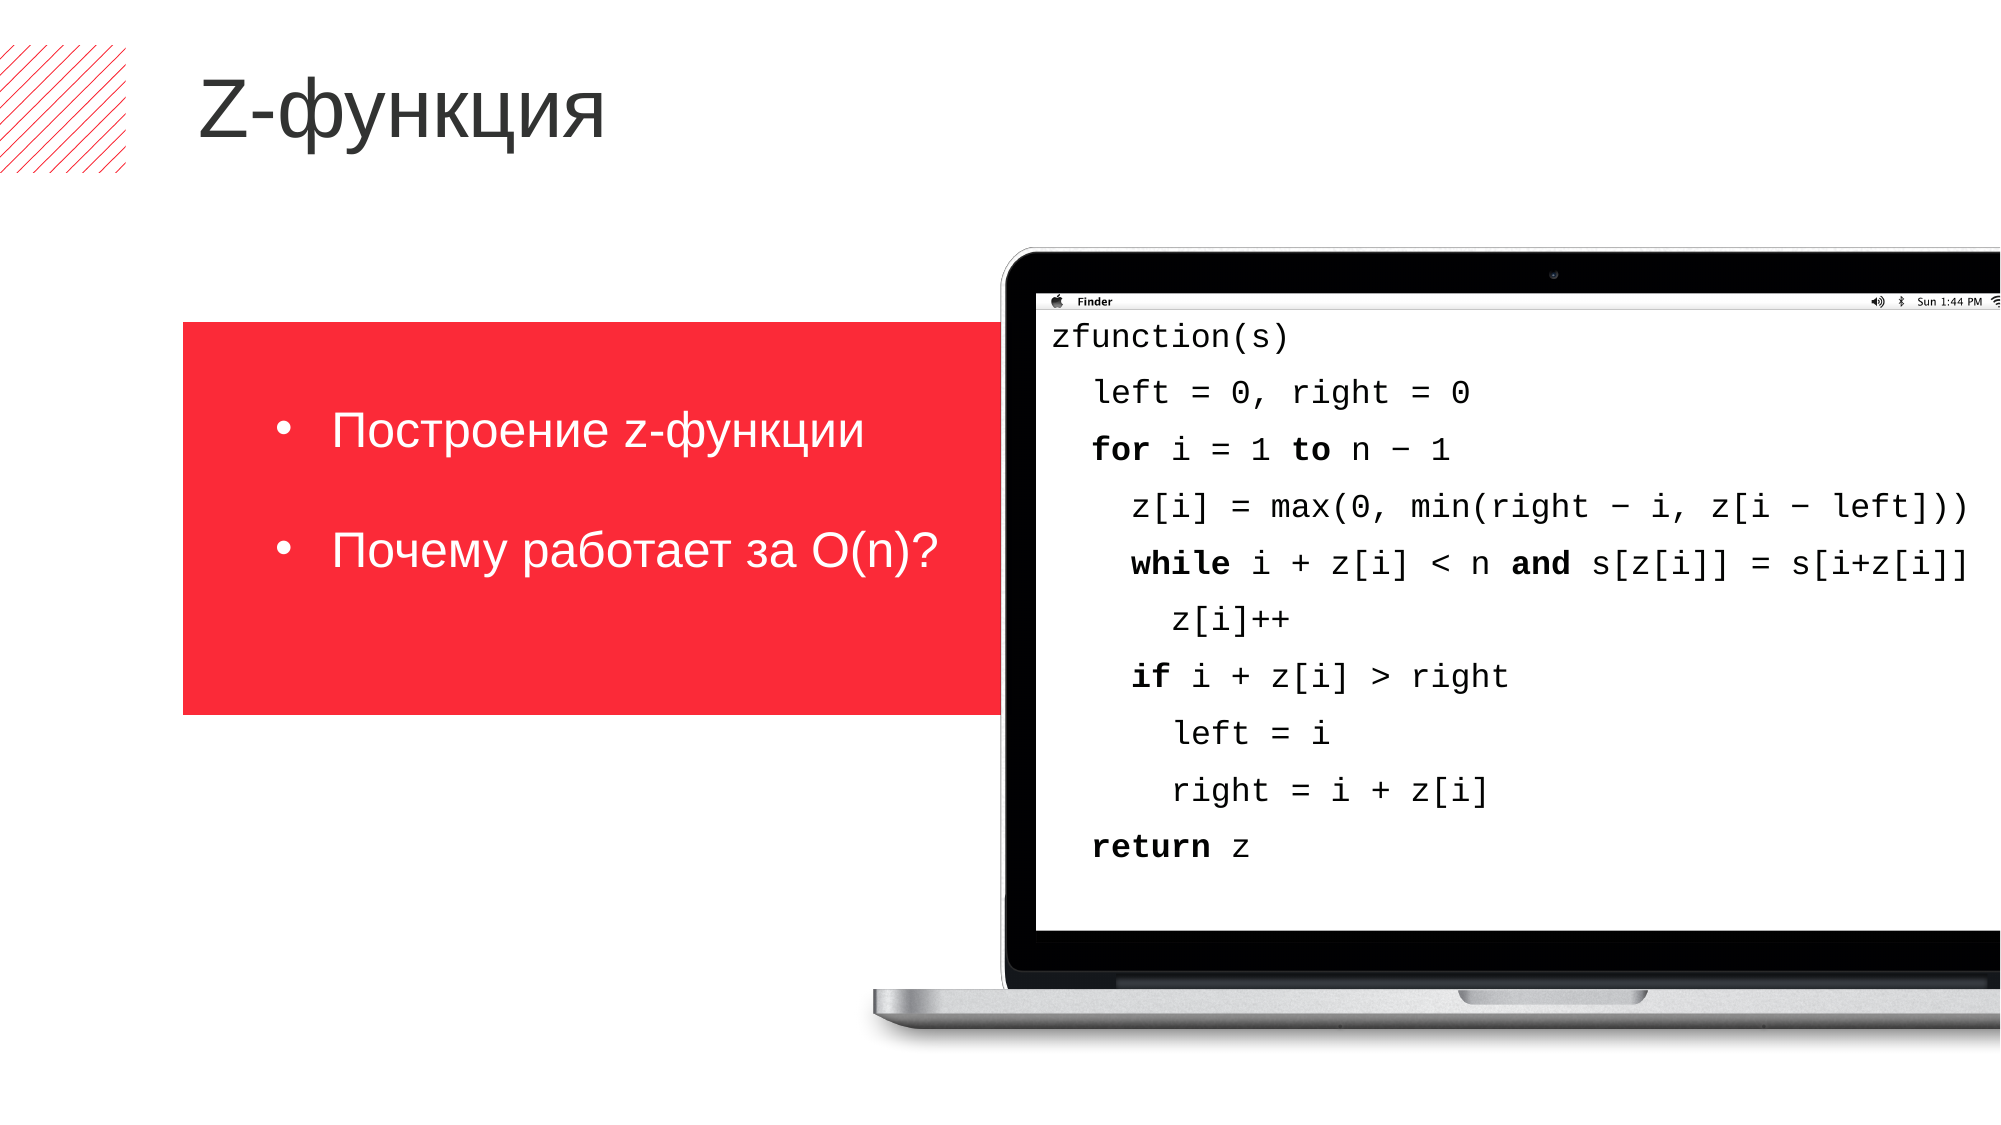

Z-функция
zfunction(s)
  left = 0, right = 0
  for i = 1 to n − 1
    z[i] = max(0, min(right − i, z[i − left]))
    while i + z[i] < n and s[z[i]] = s[i+z[i]]
      z[i]++
    if i + z[i] > right
      left = i
      right = i + z[i]
  return z
Построение z-функции

Почему работает за O(n)?